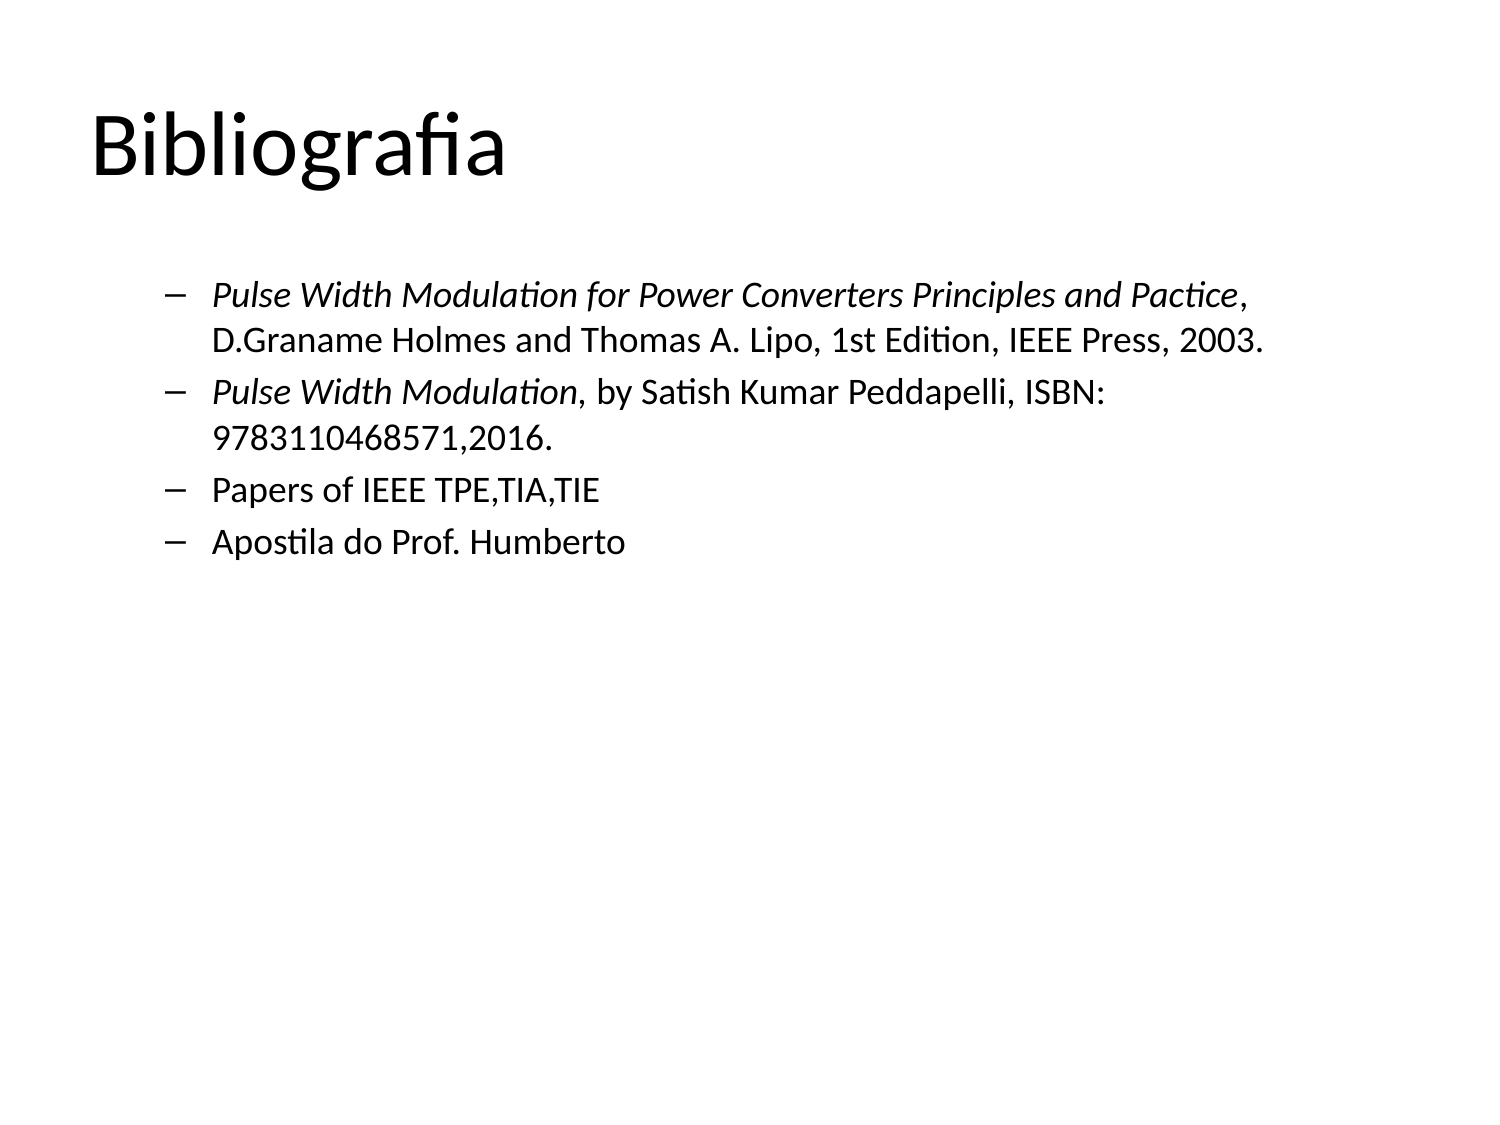

# Bibliografia
Pulse Width Modulation for Power Converters Principles and Pactice, D.Graname Holmes and Thomas A. Lipo, 1st Edition, IEEE Press, 2003.
Pulse Width Modulation, by Satish Kumar Peddapelli, ISBN: 9783110468571,2016.
Papers of IEEE TPE,TIA,TIE
Apostila do Prof. Humberto